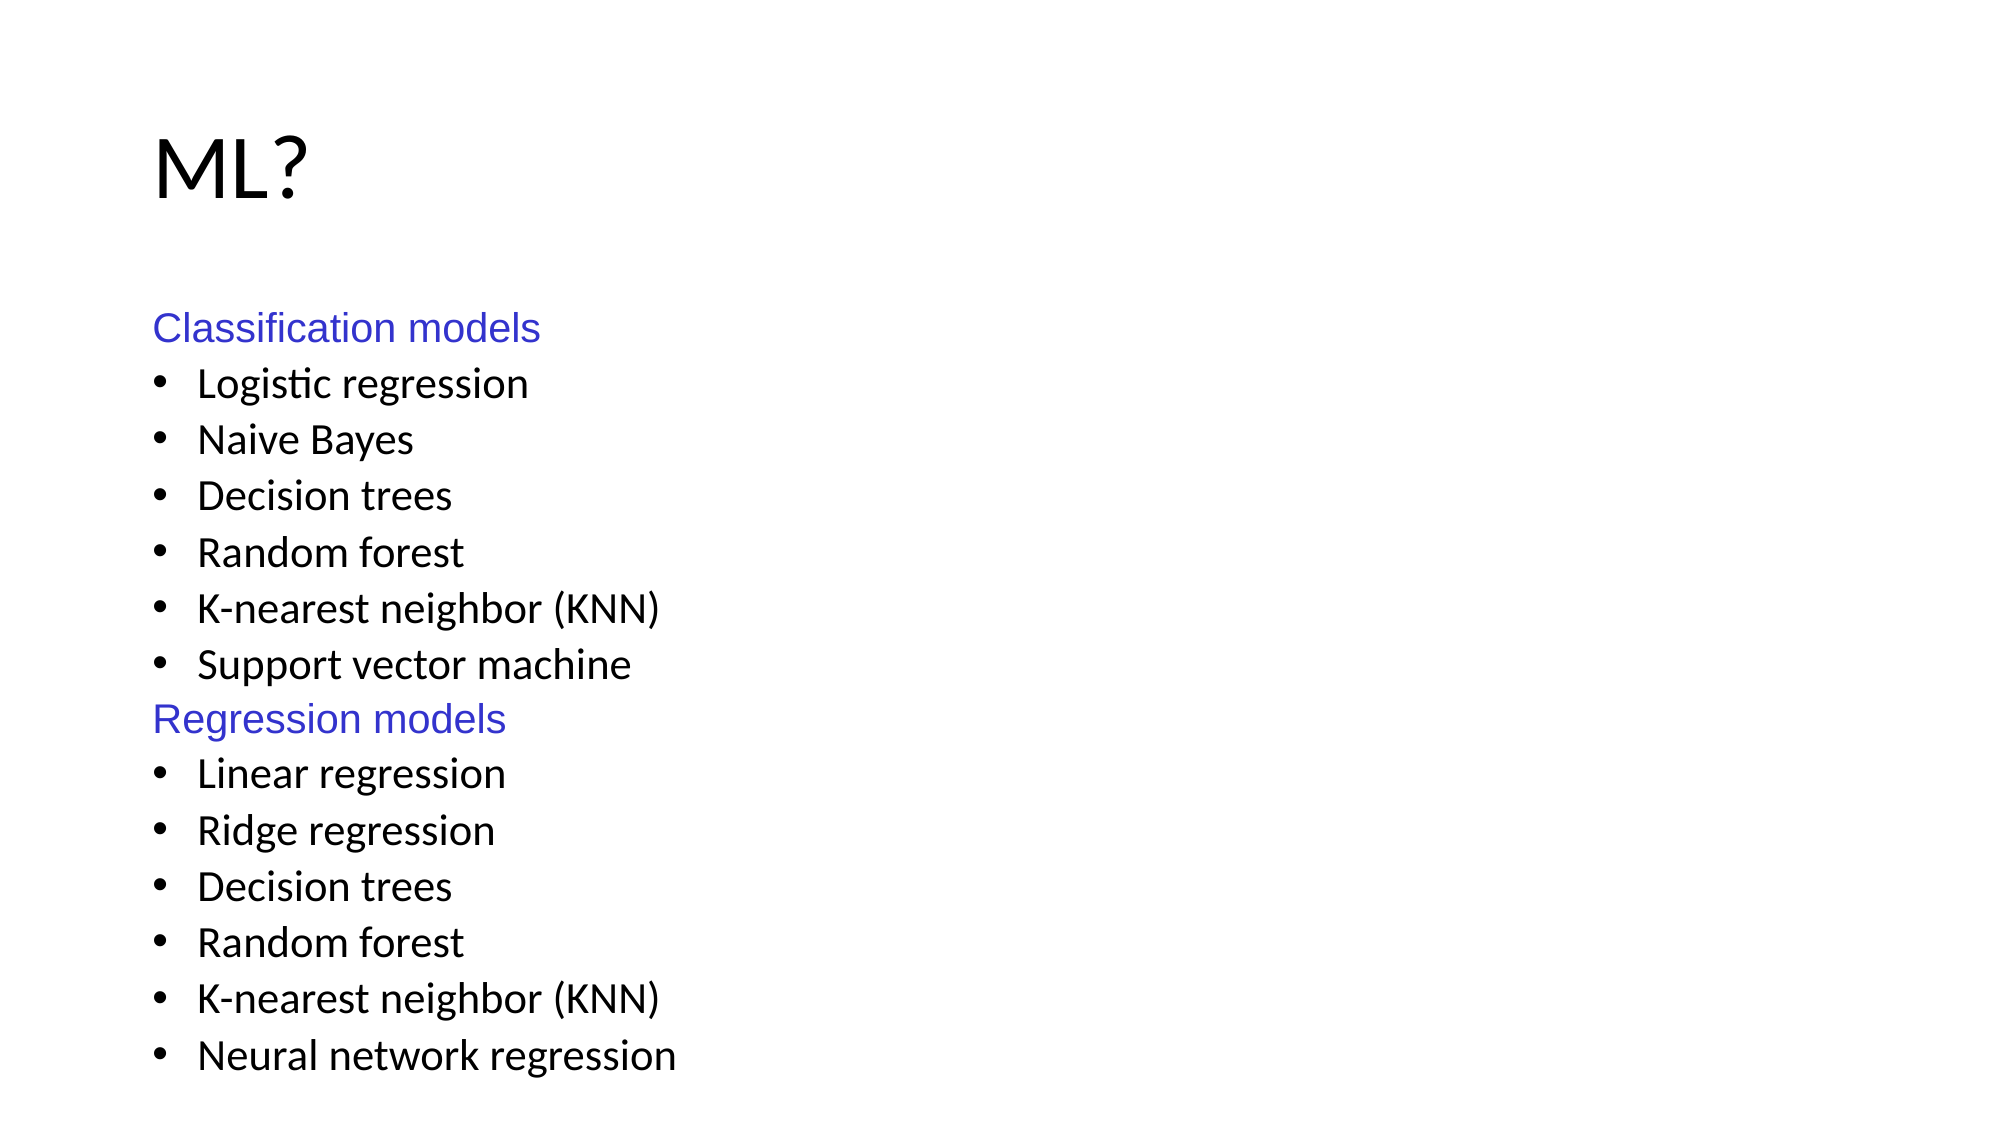

# ML?
Classification models
Logistic regression
Naive Bayes
Decision trees
Random forest
K-nearest neighbor (KNN)
Support vector machine
Regression models
Linear regression
Ridge regression
Decision trees
Random forest
K-nearest neighbor (KNN)
Neural network regression